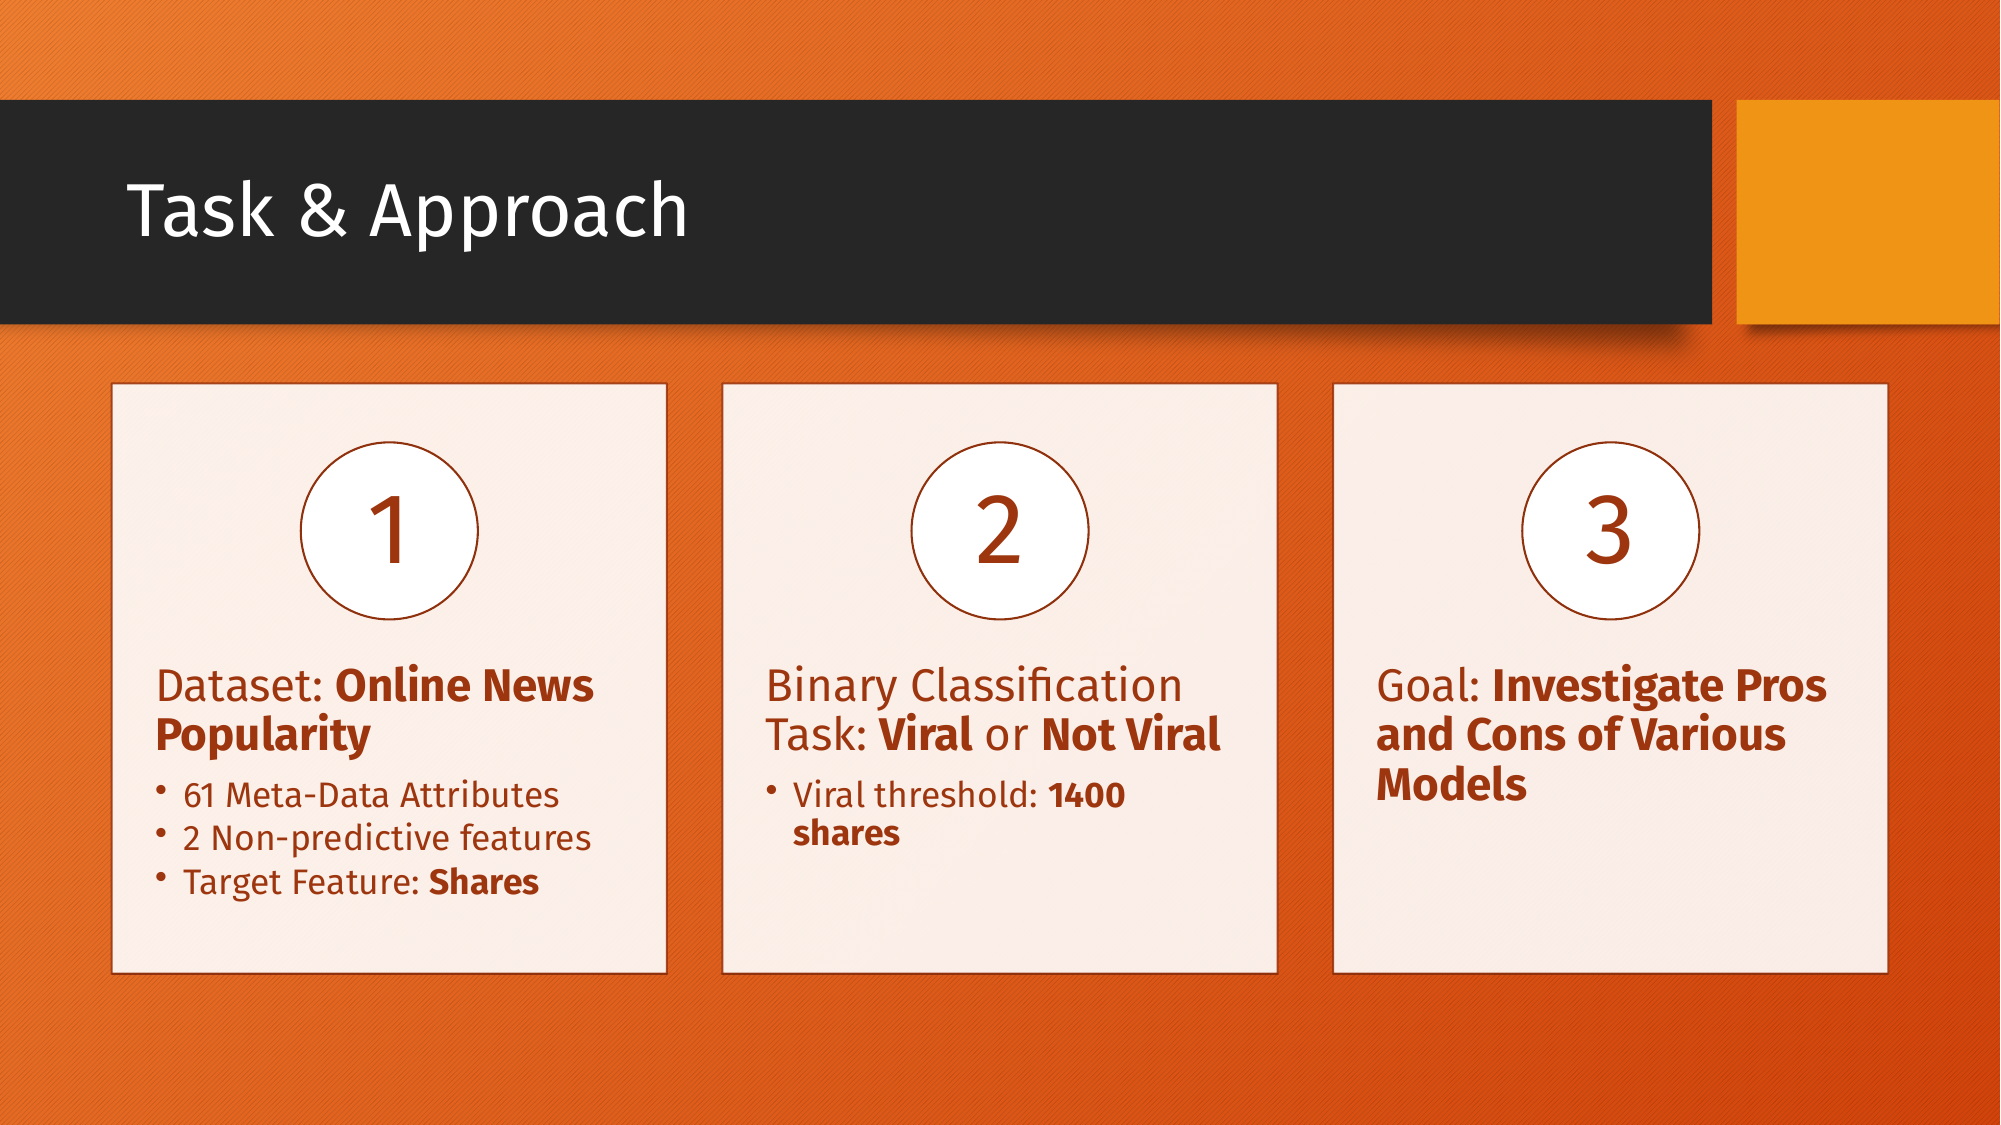

# Task & Approach
Dataset: Online News Popularity
61 Meta-Data Attributes
2 Non-predictive features
Target Feature: Shares
1
Binary Classification Task: Viral or Not Viral
Viral threshold: 1400 shares
2
Goal: Investigate Pros and Cons of Various Models
3